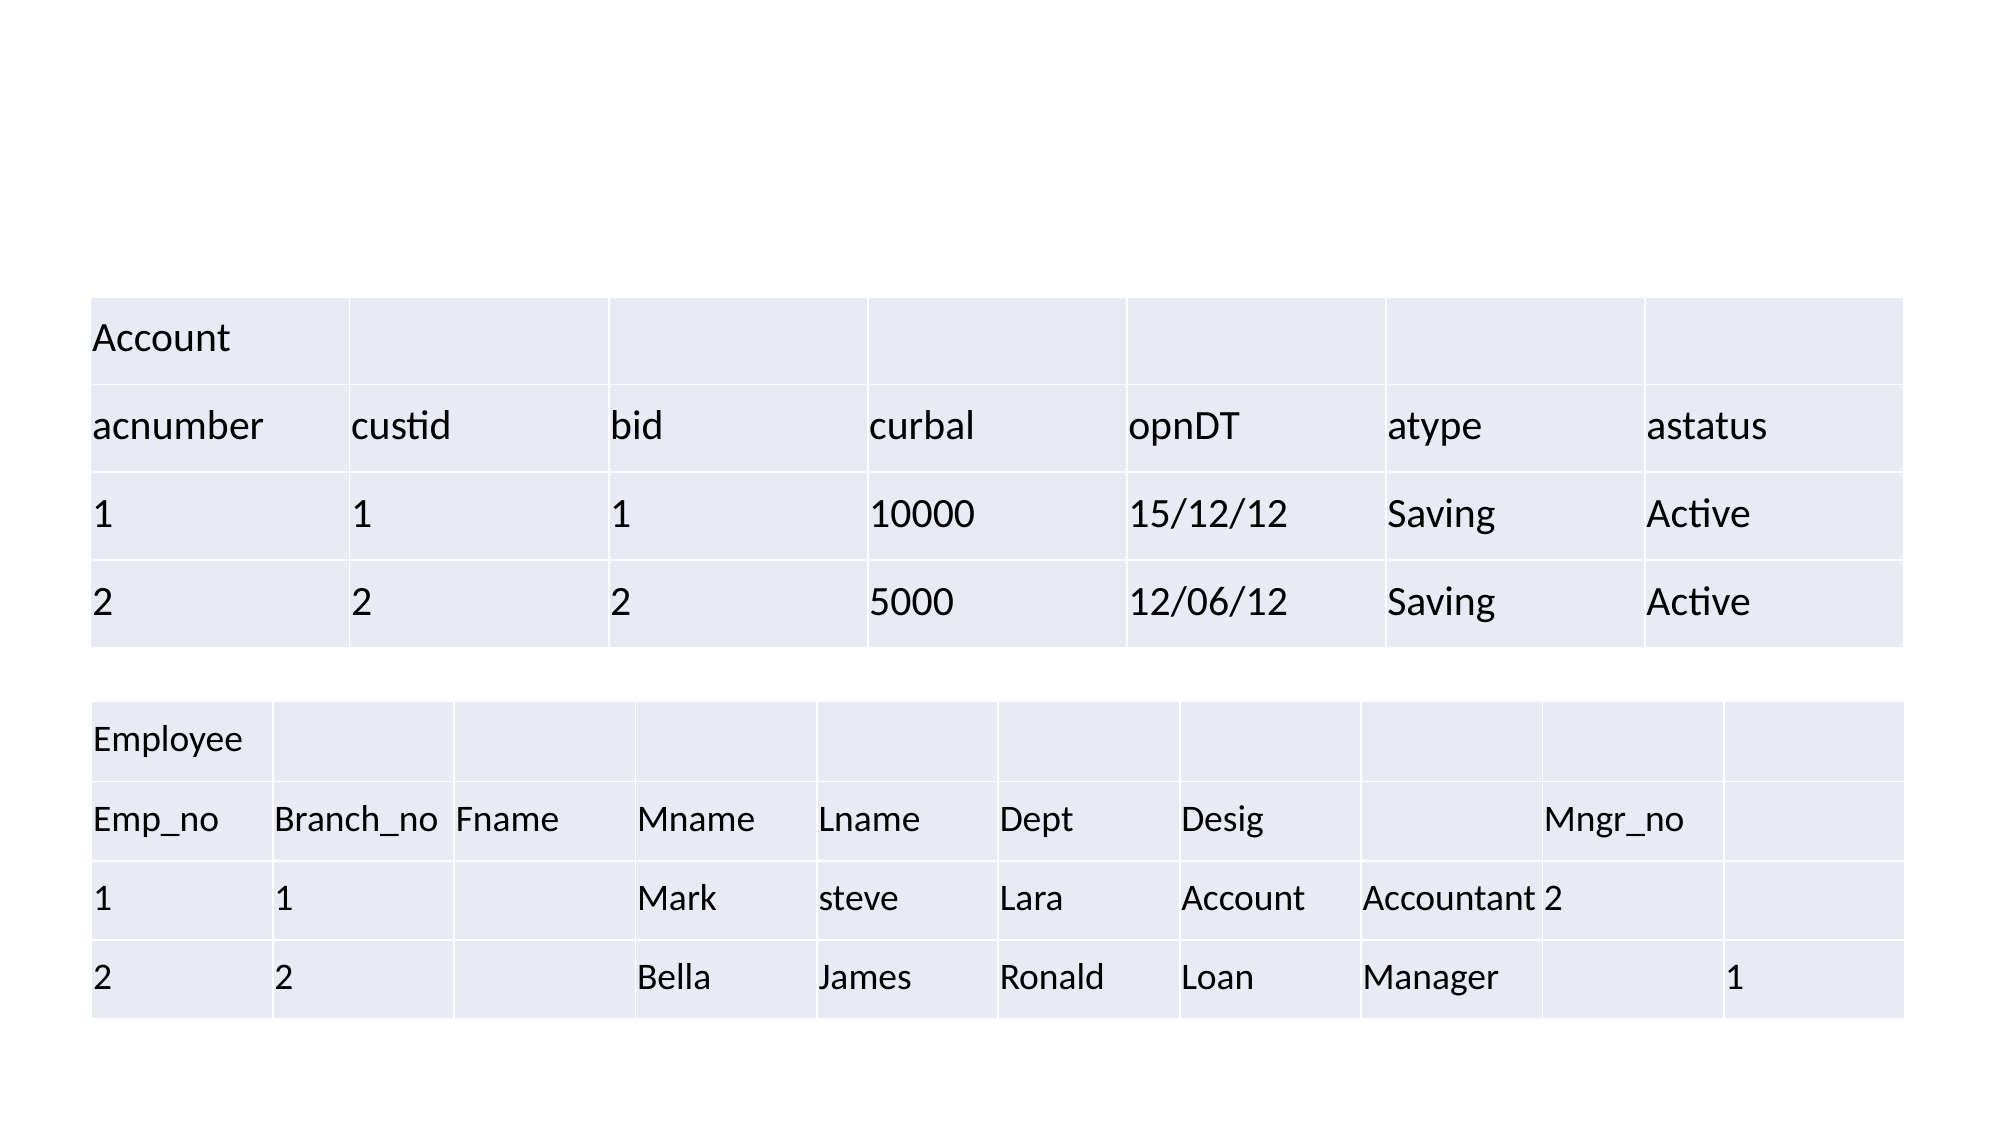

# DATA GIVEN:
| Account |  |  |  |  |  |  |
| --- | --- | --- | --- | --- | --- | --- |
| acnumber | custid | bid | curbal | opnDT | atype | astatus |
| 1 | 1 | 1 | 10000 | 15/12/12 | Saving | Active |
| 2 | 2 | 2 | 5000 | 12/06/12 | Saving | Active |
| Employee |  |  |  |  |  |  |  |  |  |
| --- | --- | --- | --- | --- | --- | --- | --- | --- | --- |
| Emp\_no | Branch\_no | Fname | Mname | Lname | Dept | Desig |  | Mngr\_no |  |
| 1 | 1 |  | Mark | steve | Lara | Account | Accountant | 2 |  |
| 2 | 2 |  | Bella | James | Ronald | Loan | Manager |  | 1 |